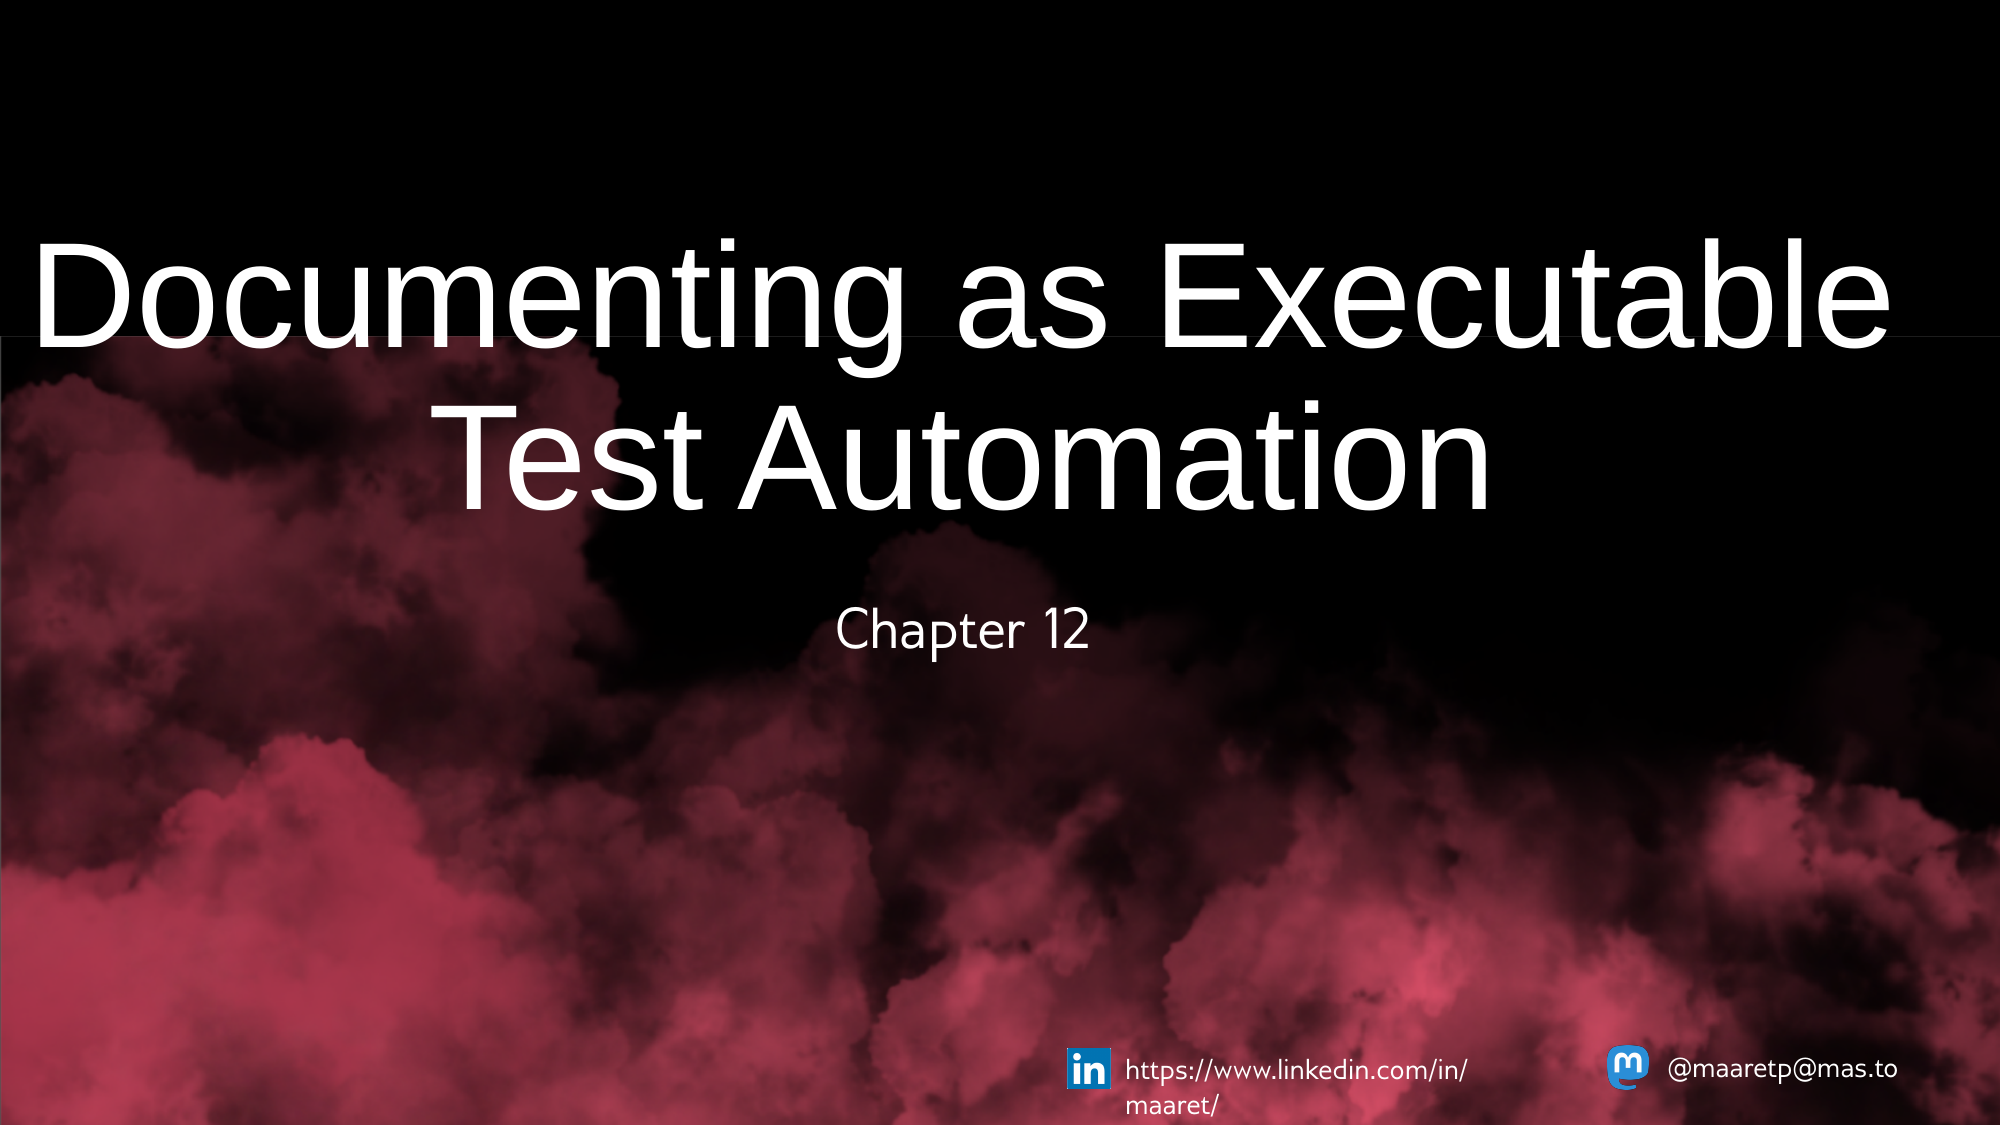

Documenting as Executable Test Automation
Chapter 12